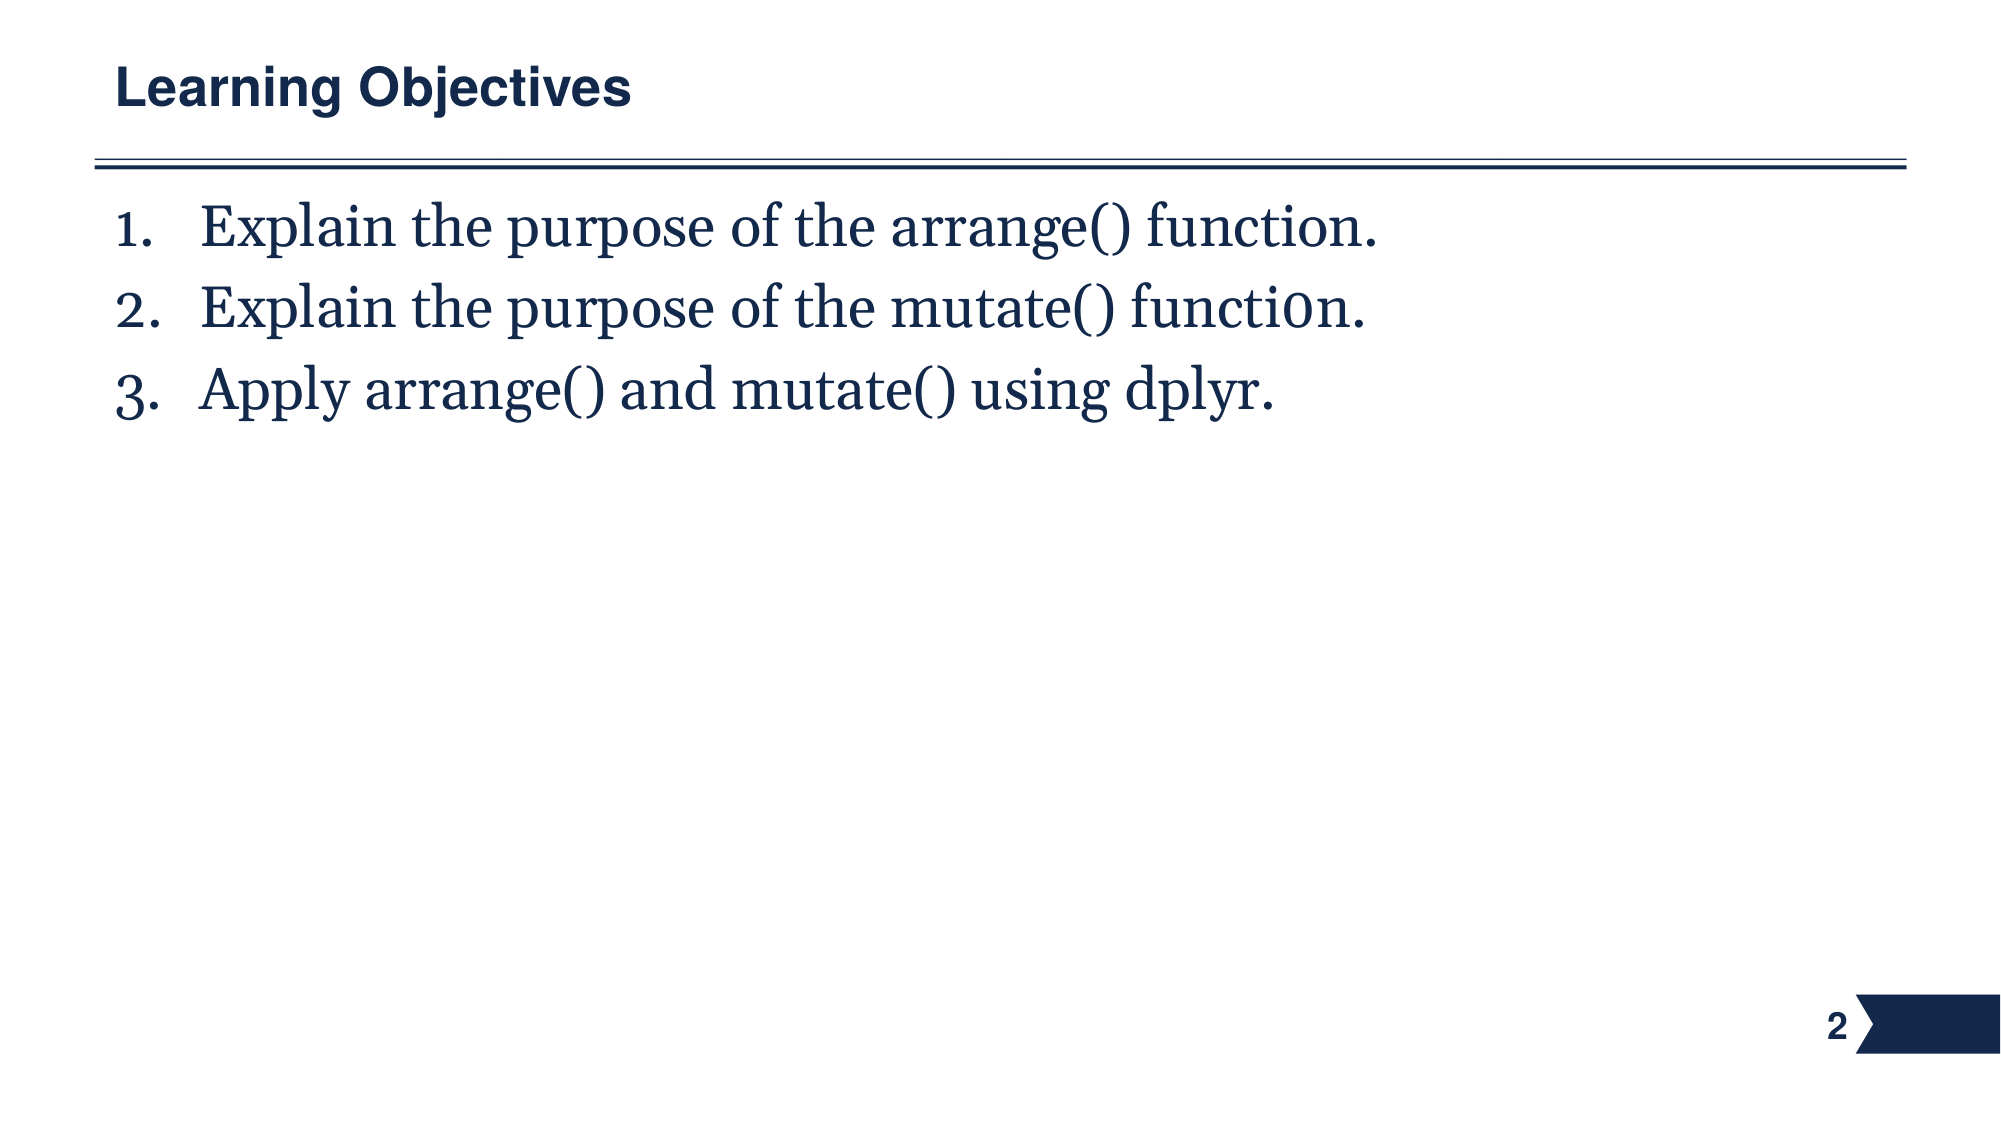

# Learning Objectives
Explain the purpose of the arrange() function.
Explain the purpose of the mutate() functi0n.
Apply arrange() and mutate() using dplyr.
2
2